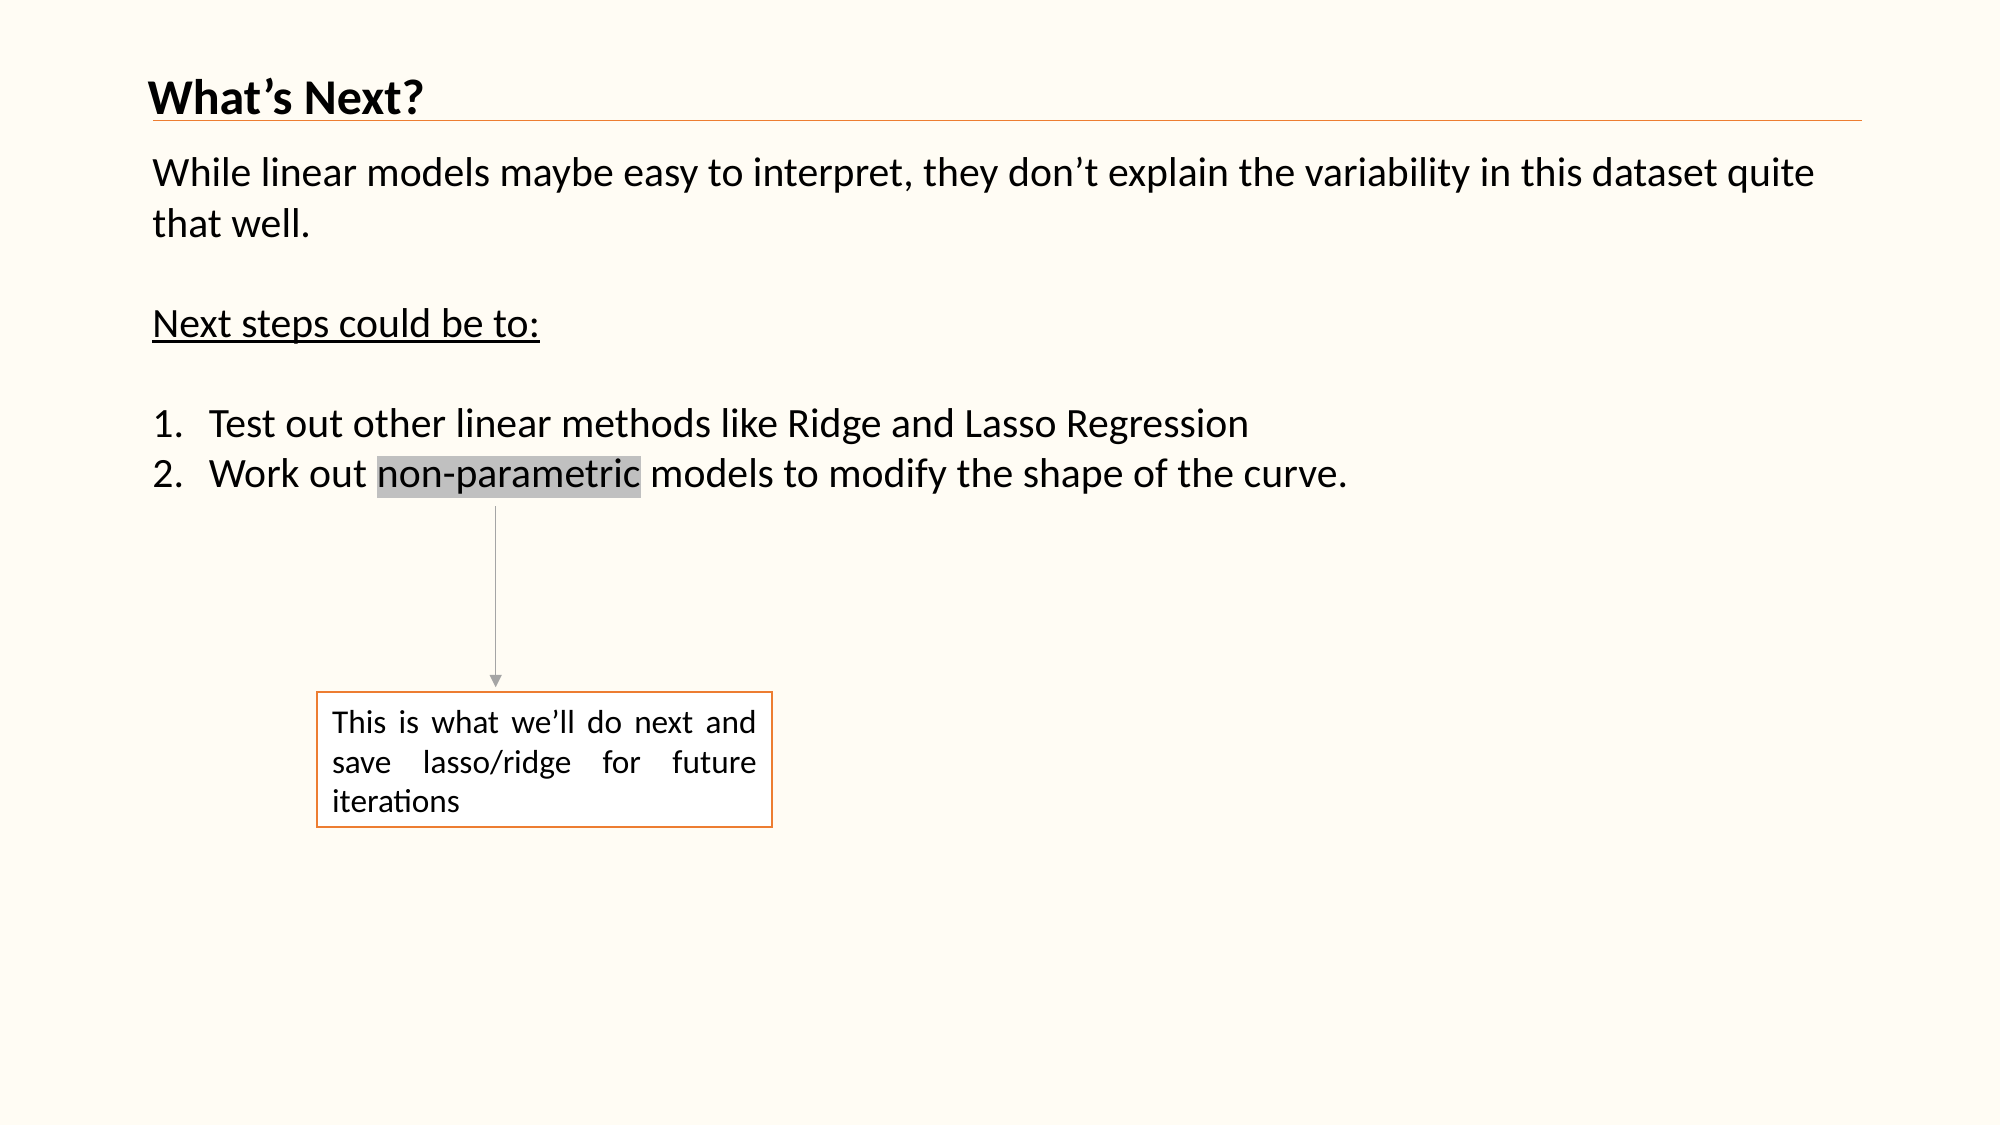

# What’s Next?
While linear models maybe easy to interpret, they don’t explain the variability in this dataset quite that well.

Next steps could be to:

Test out other linear methods like Ridge and Lasso Regression
Work out non-parametric models to modify the shape of the curve.
This is what we’ll do next and save lasso/ridge for future iterations